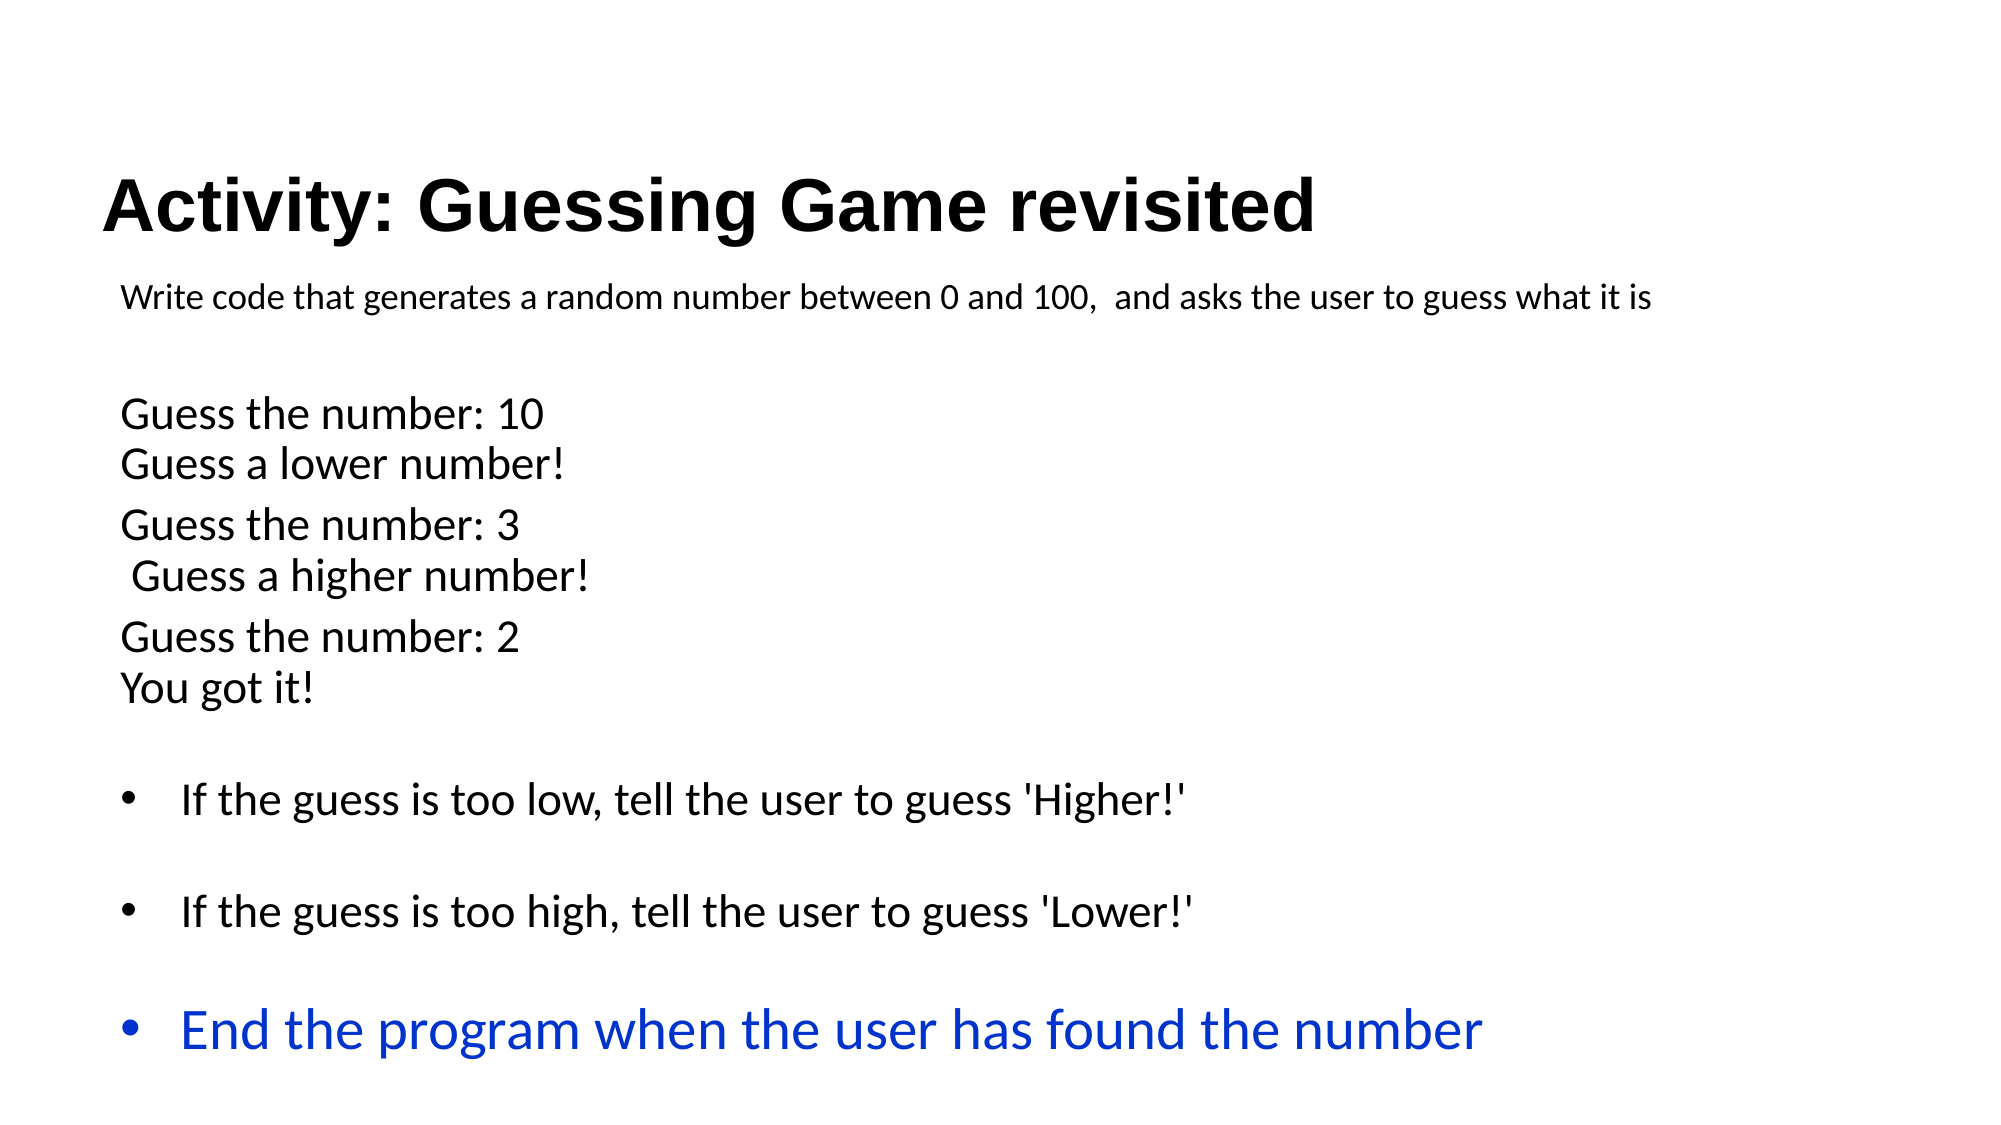

# Activity: Guessing Game revisited
Write code that generates a random number between 0 and 100,  and asks the user to guess what it is

Guess the number: 10
	Guess a lower number!
Guess the number: 3
	 Guess a higher number!
Guess the number: 2
	You got it!
If the guess is too low, tell the user to guess 'Higher!'
If the guess is too high, tell the user to guess 'Lower!'
End the program when the user has found the number